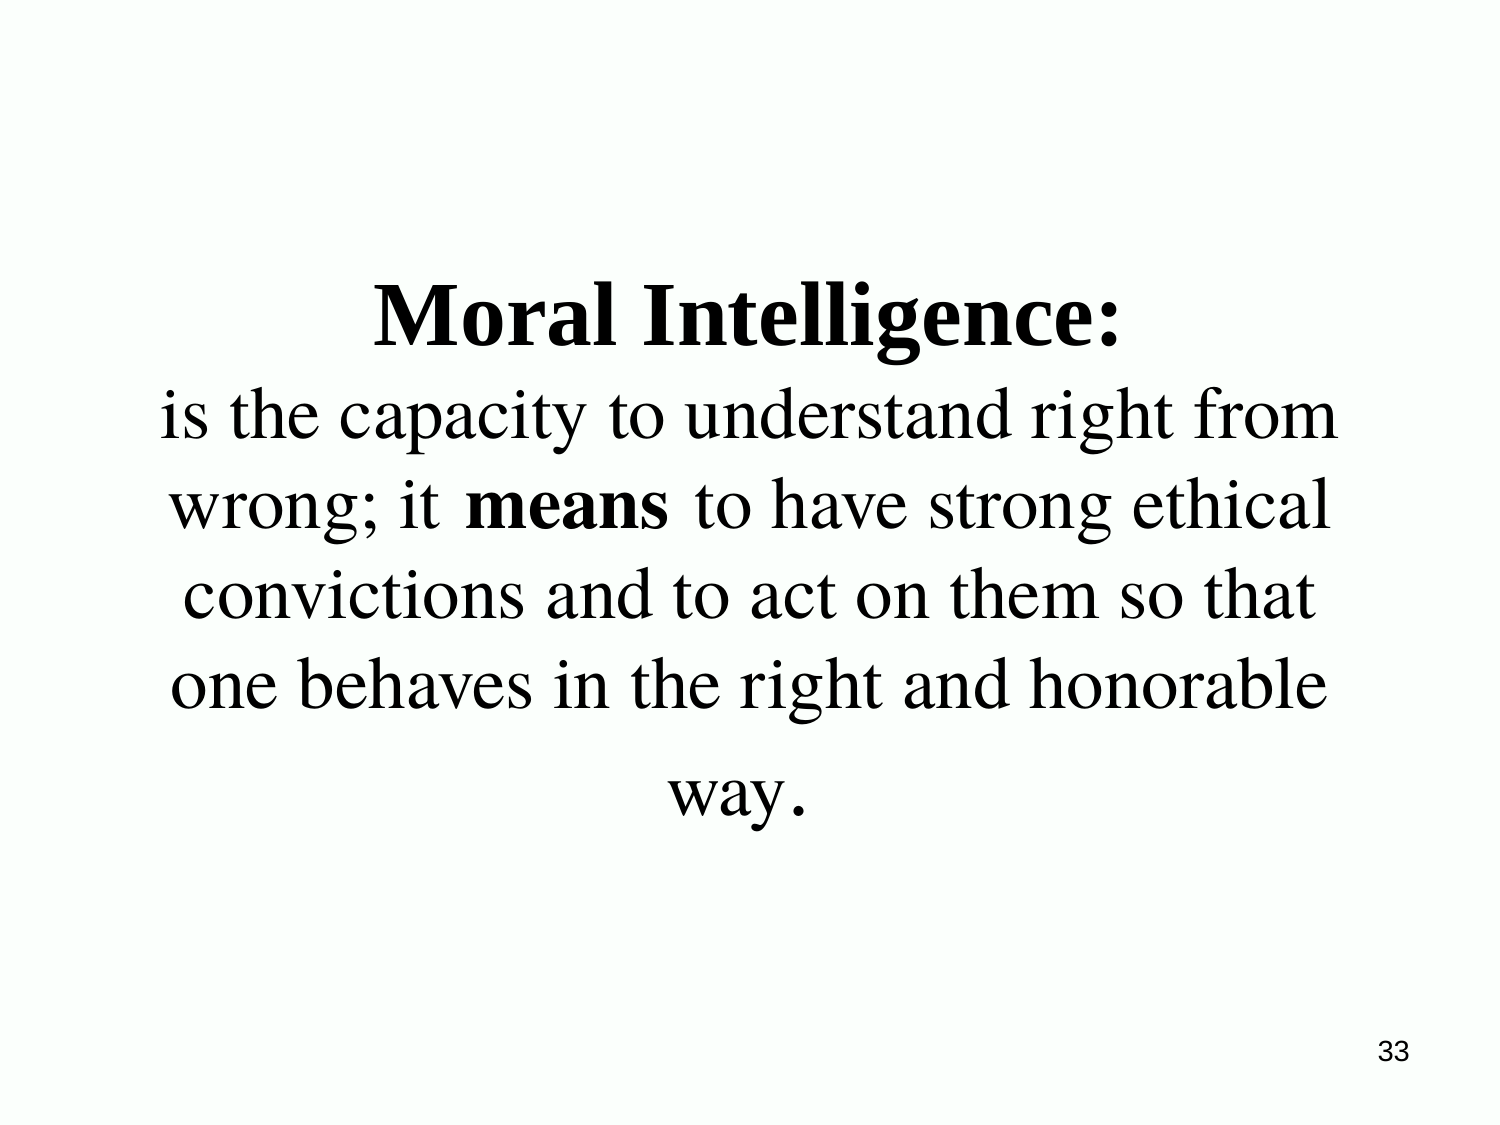

# Moral Intelligence: is the capacity to understand right from wrong; it means to have strong ethical convictions and to act on them so that one behaves in the right and honorable way.
33